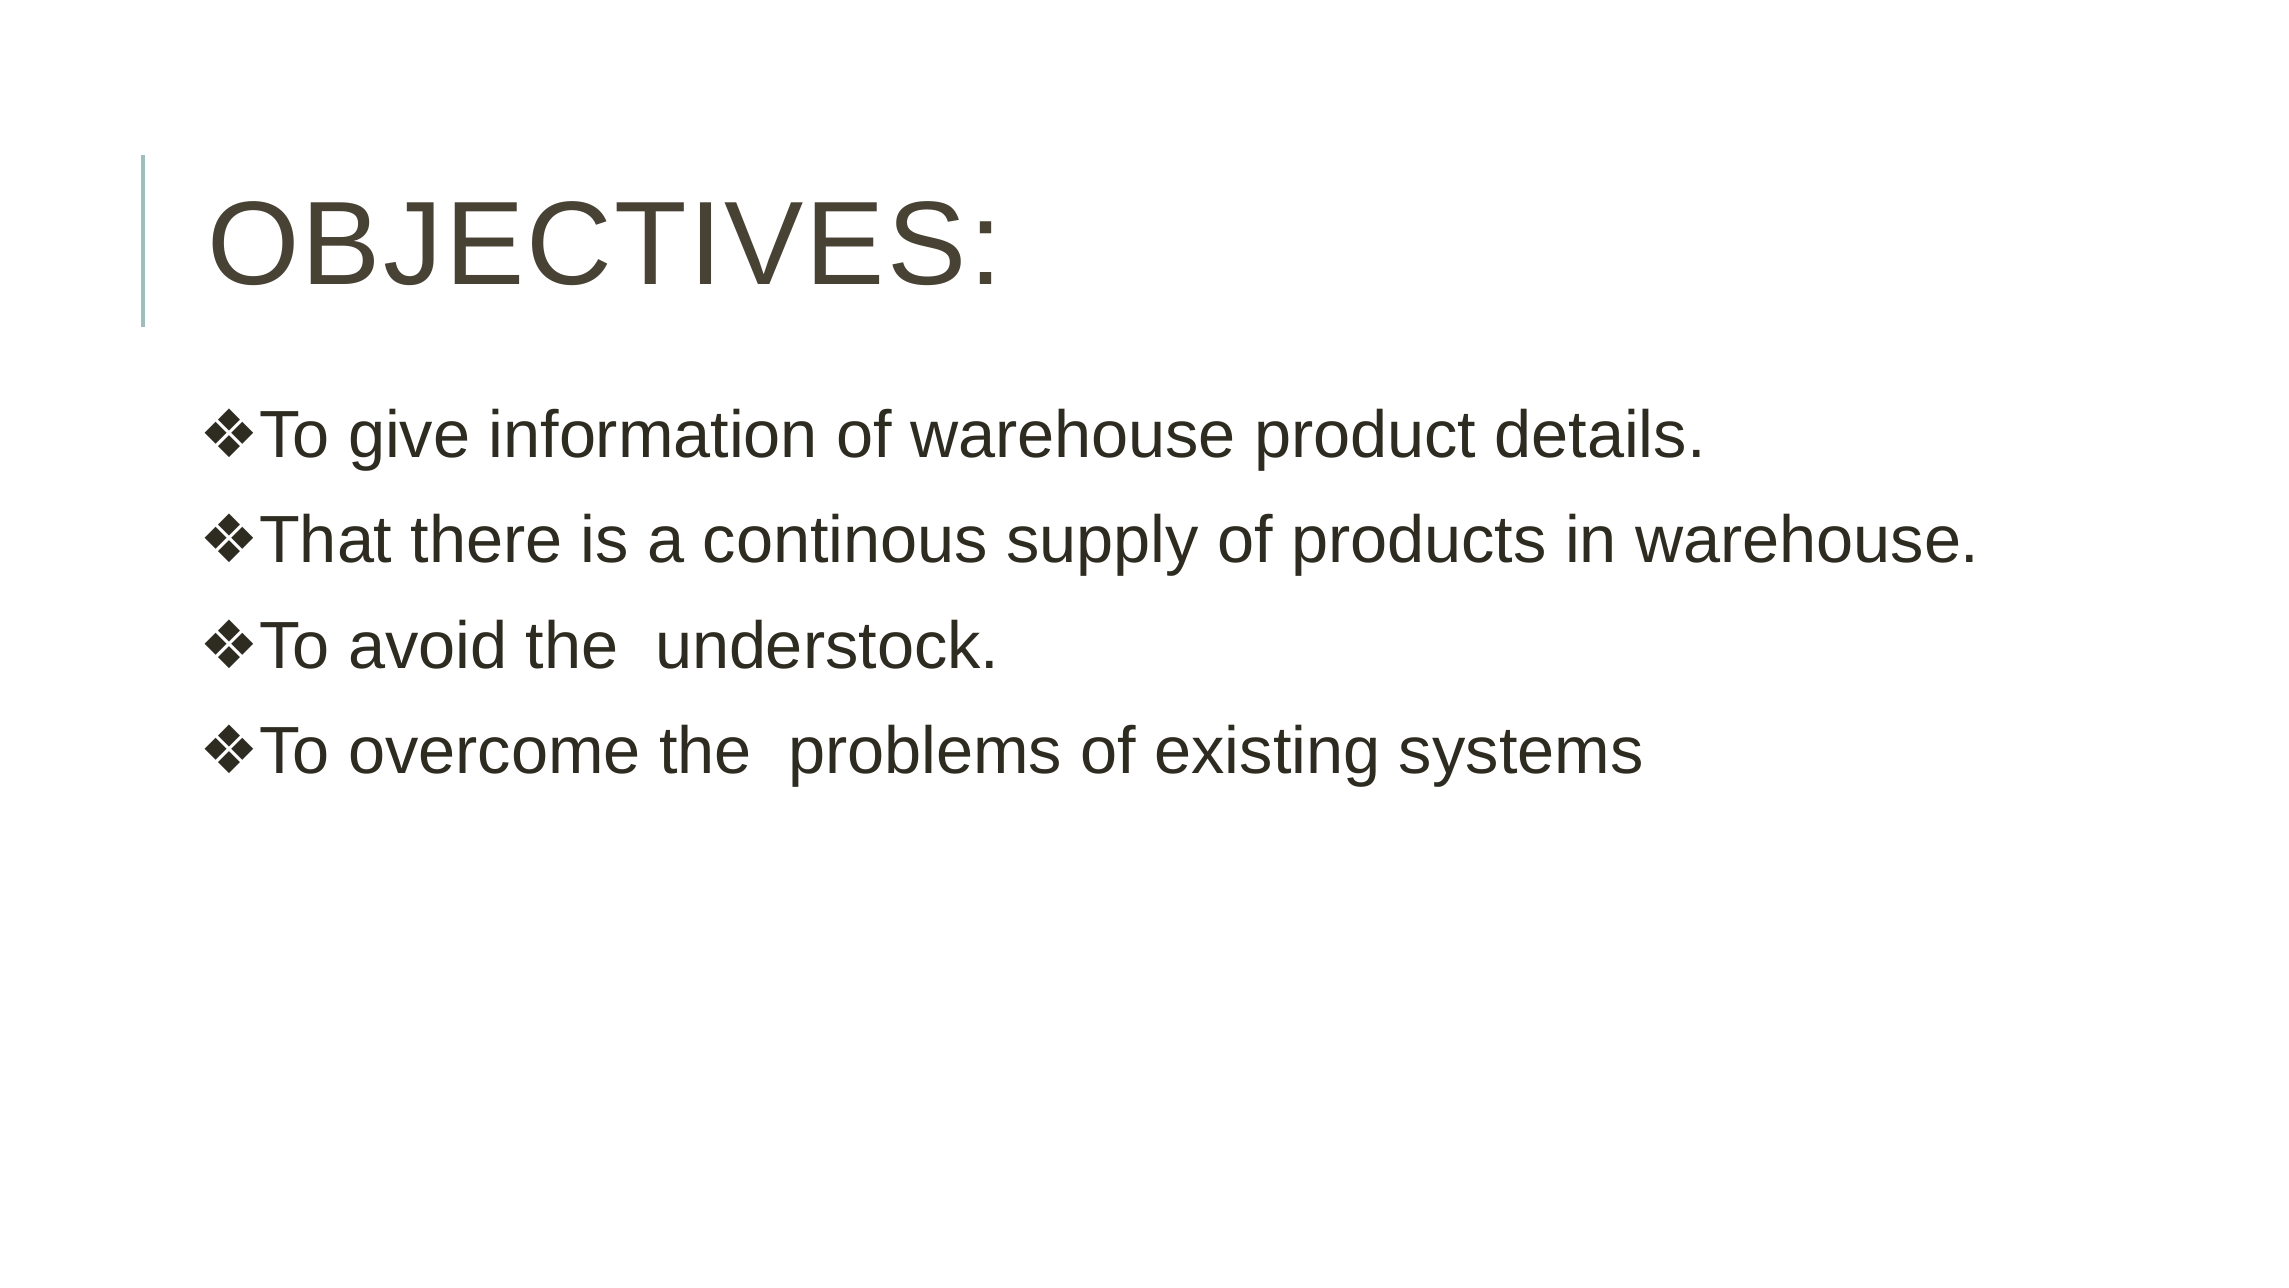

# Objectives:
❖To give information of warehouse product details.
❖That there is a continous supply of products in warehouse.
❖To avoid the  understock.
❖To overcome the  problems of existing systems